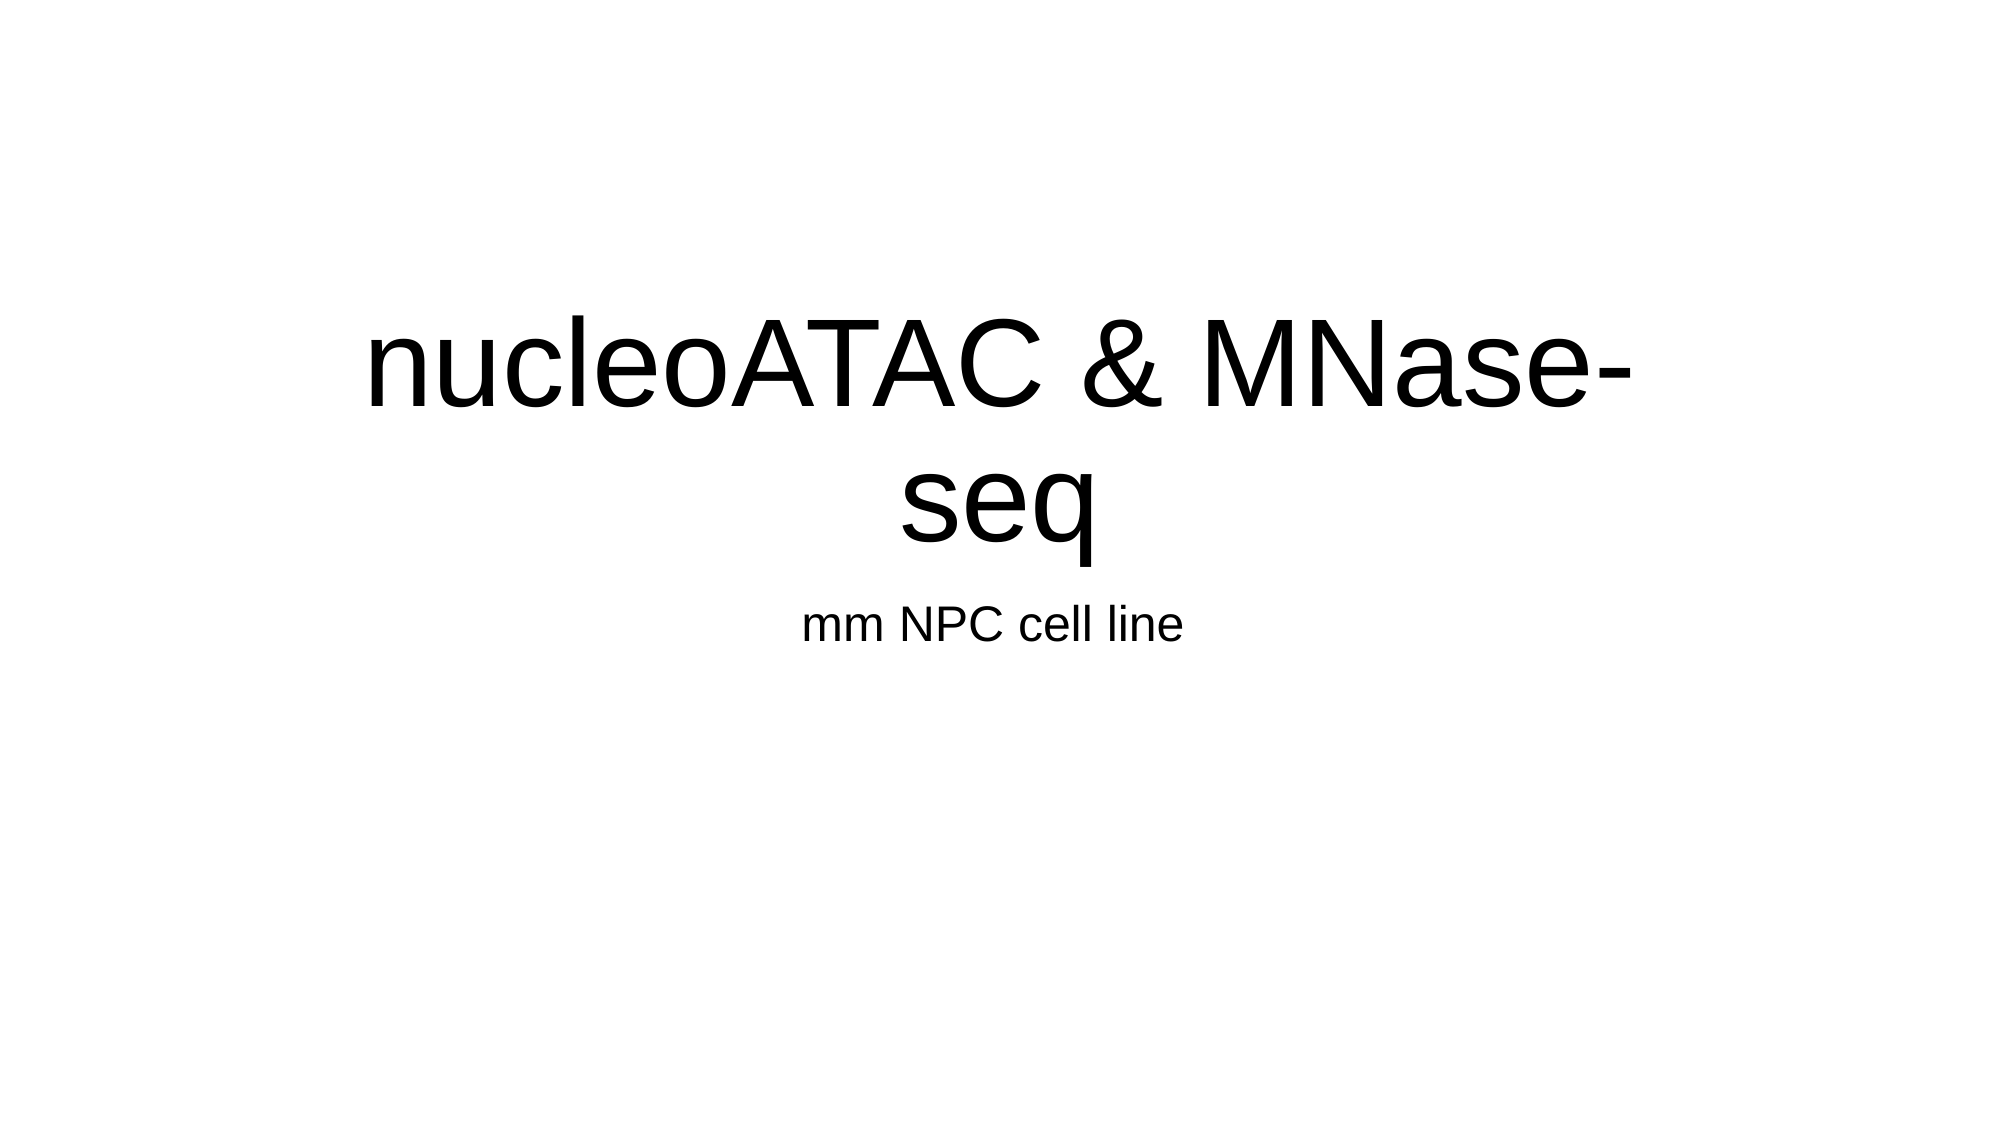

# nucleoATAC & MNase-seq
mm NPC cell line